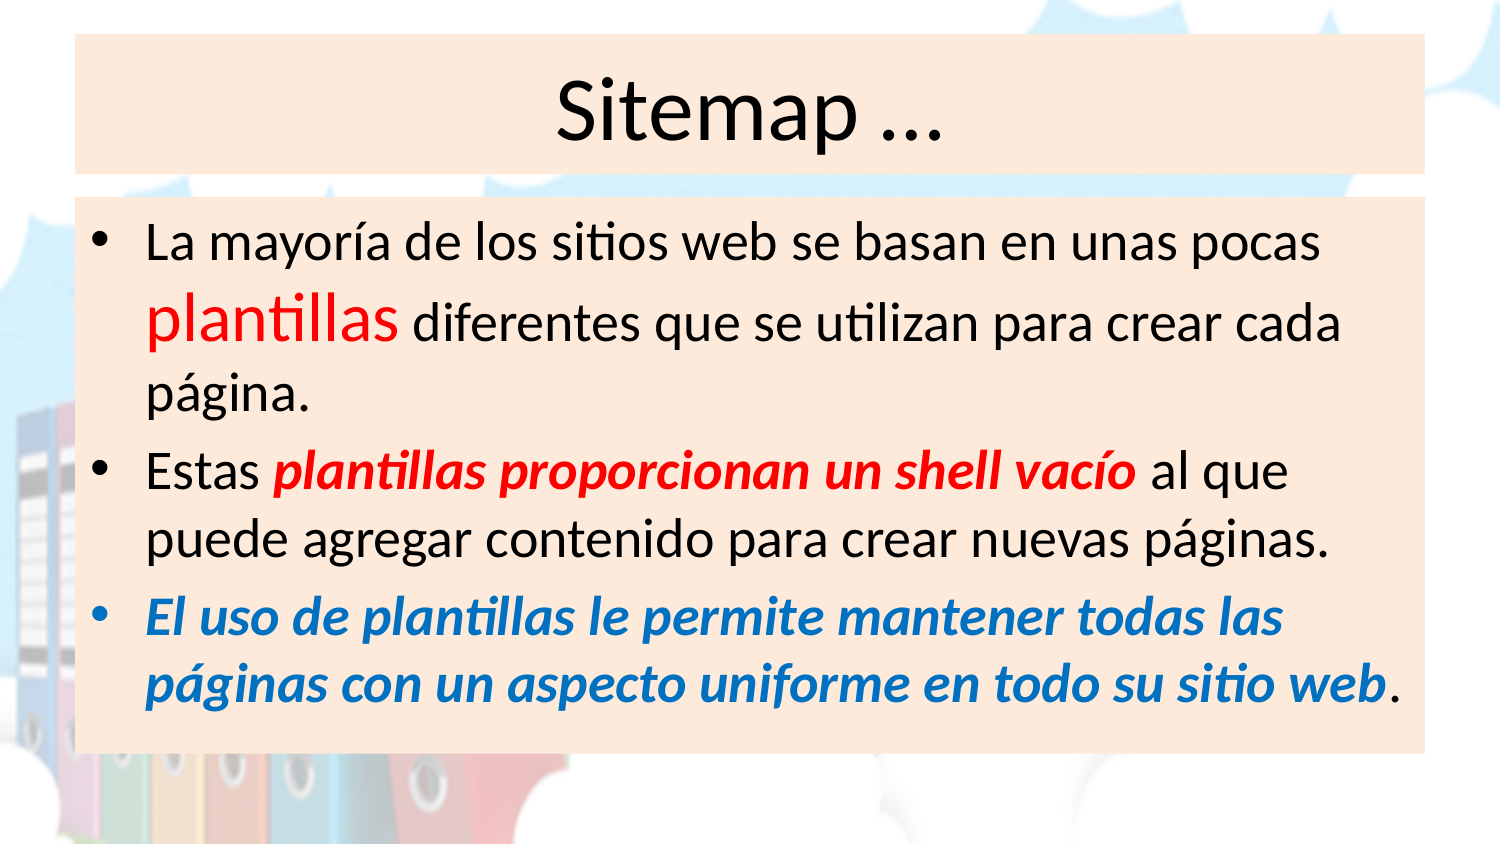

# Sitemap …
La mayoría de los sitios web se basan en unas pocas plantillas diferentes que se utilizan para crear cada página.
Estas plantillas proporcionan un shell vacío al que puede agregar contenido para crear nuevas páginas.
El uso de plantillas le permite mantener todas las páginas con un aspecto uniforme en todo su sitio web.